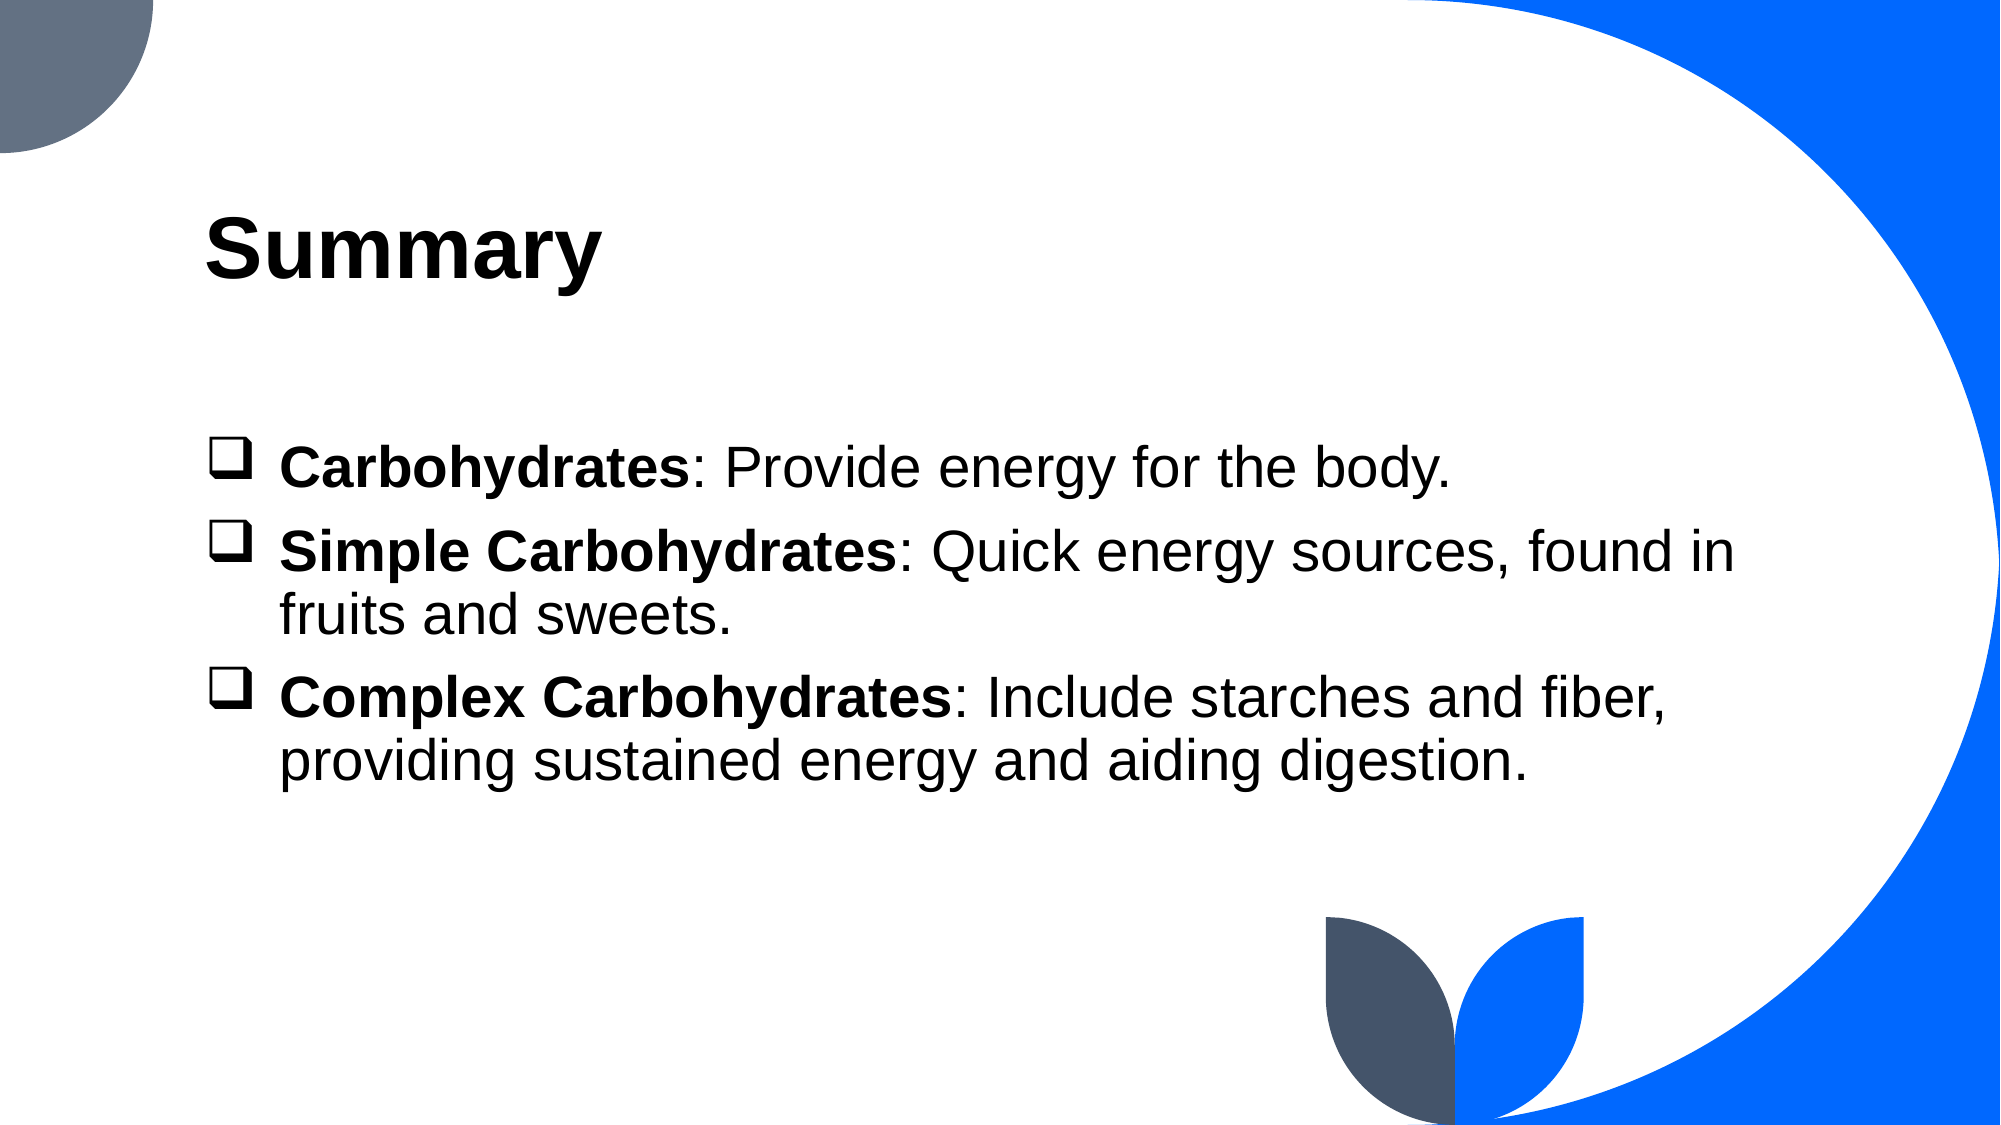

# Summary
Carbohydrates: Provide energy for the body.
Simple Carbohydrates: Quick energy sources, found in fruits and sweets.
Complex Carbohydrates: Include starches and fiber, providing sustained energy and aiding digestion.